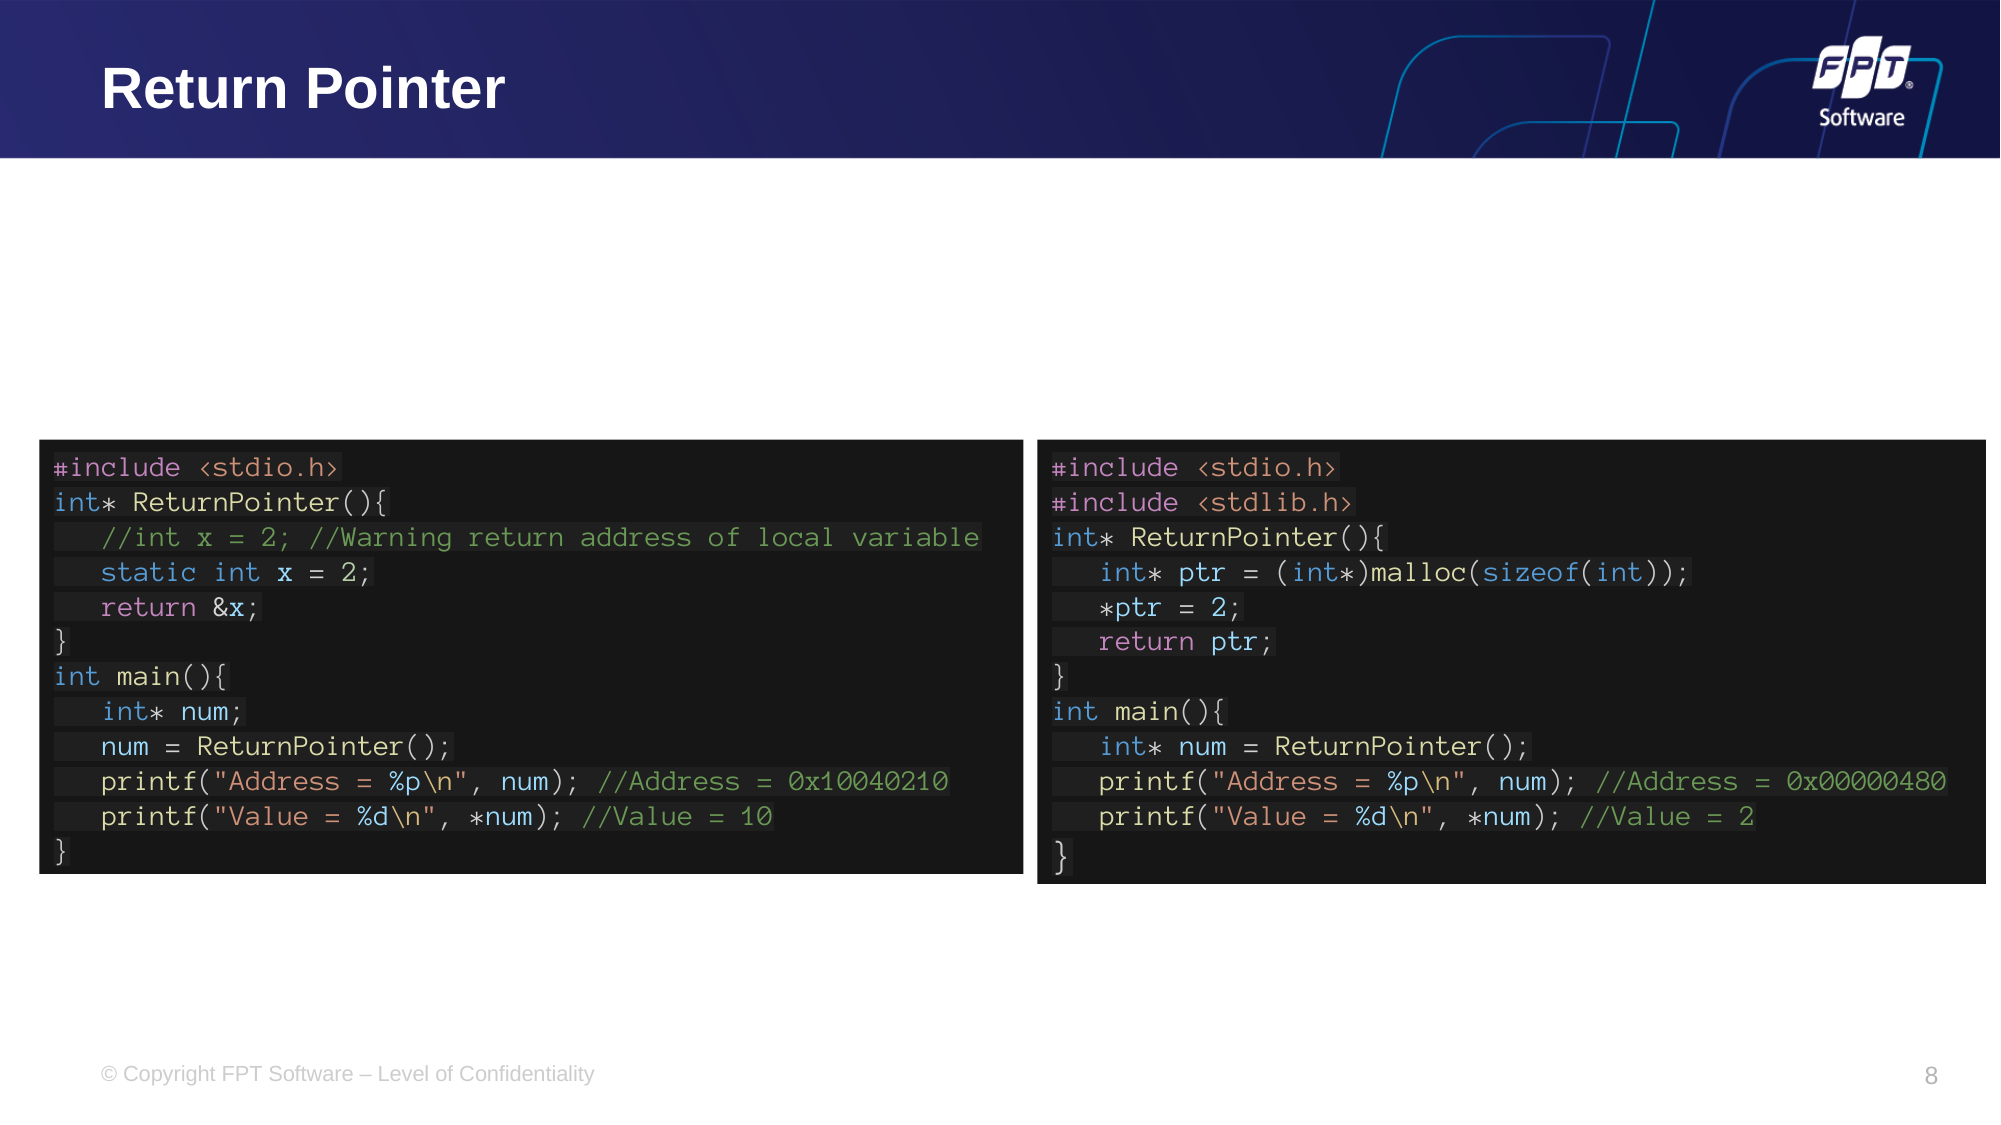

# Return Pointer
#include <stdio.h>
int* ReturnPointer(){
   //int x = 2; //Warning return address of local variable
   static int x = 2;
   return &x;
}
int main(){
   int* num;
   num = ReturnPointer();
   printf("Address = %p\n", num); //Address = 0x10040210
   printf("Value = %d\n", *num); //Value = 10
}
#include <stdio.h>
#include <stdlib.h>
int* ReturnPointer(){
   int* ptr = (int*)malloc(sizeof(int));
   *ptr = 2;
   return ptr;
}
int main(){
   int* num = ReturnPointer();
   printf("Address = %p\n", num); //Address = 0x00000480
   printf("Value = %d\n", *num); //Value = 2
}
8